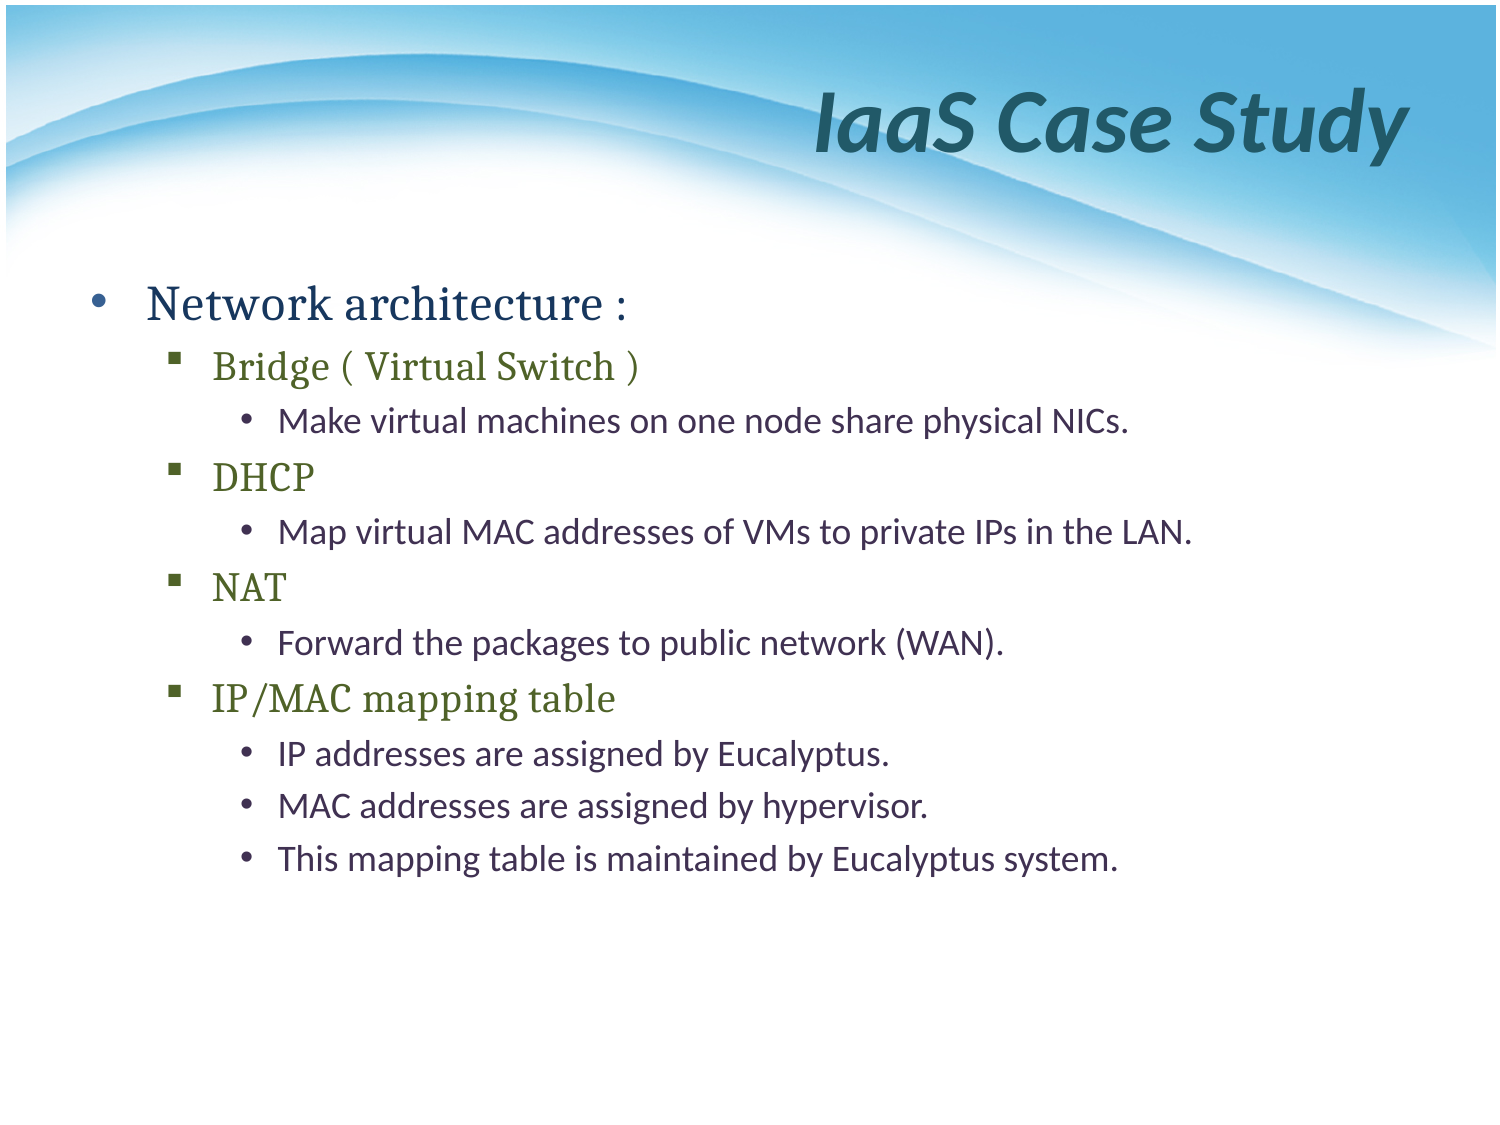

# IaaS Case Study
Network architecture :
Bridge ( Virtual Switch )
Make virtual machines on one node share physical NICs.
DHCP
Map virtual MAC addresses of VMs to private IPs in the LAN.
NAT
Forward the packages to public network (WAN).
IP/MAC mapping table
IP addresses are assigned by Eucalyptus.
MAC addresses are assigned by hypervisor.
This mapping table is maintained by Eucalyptus system.